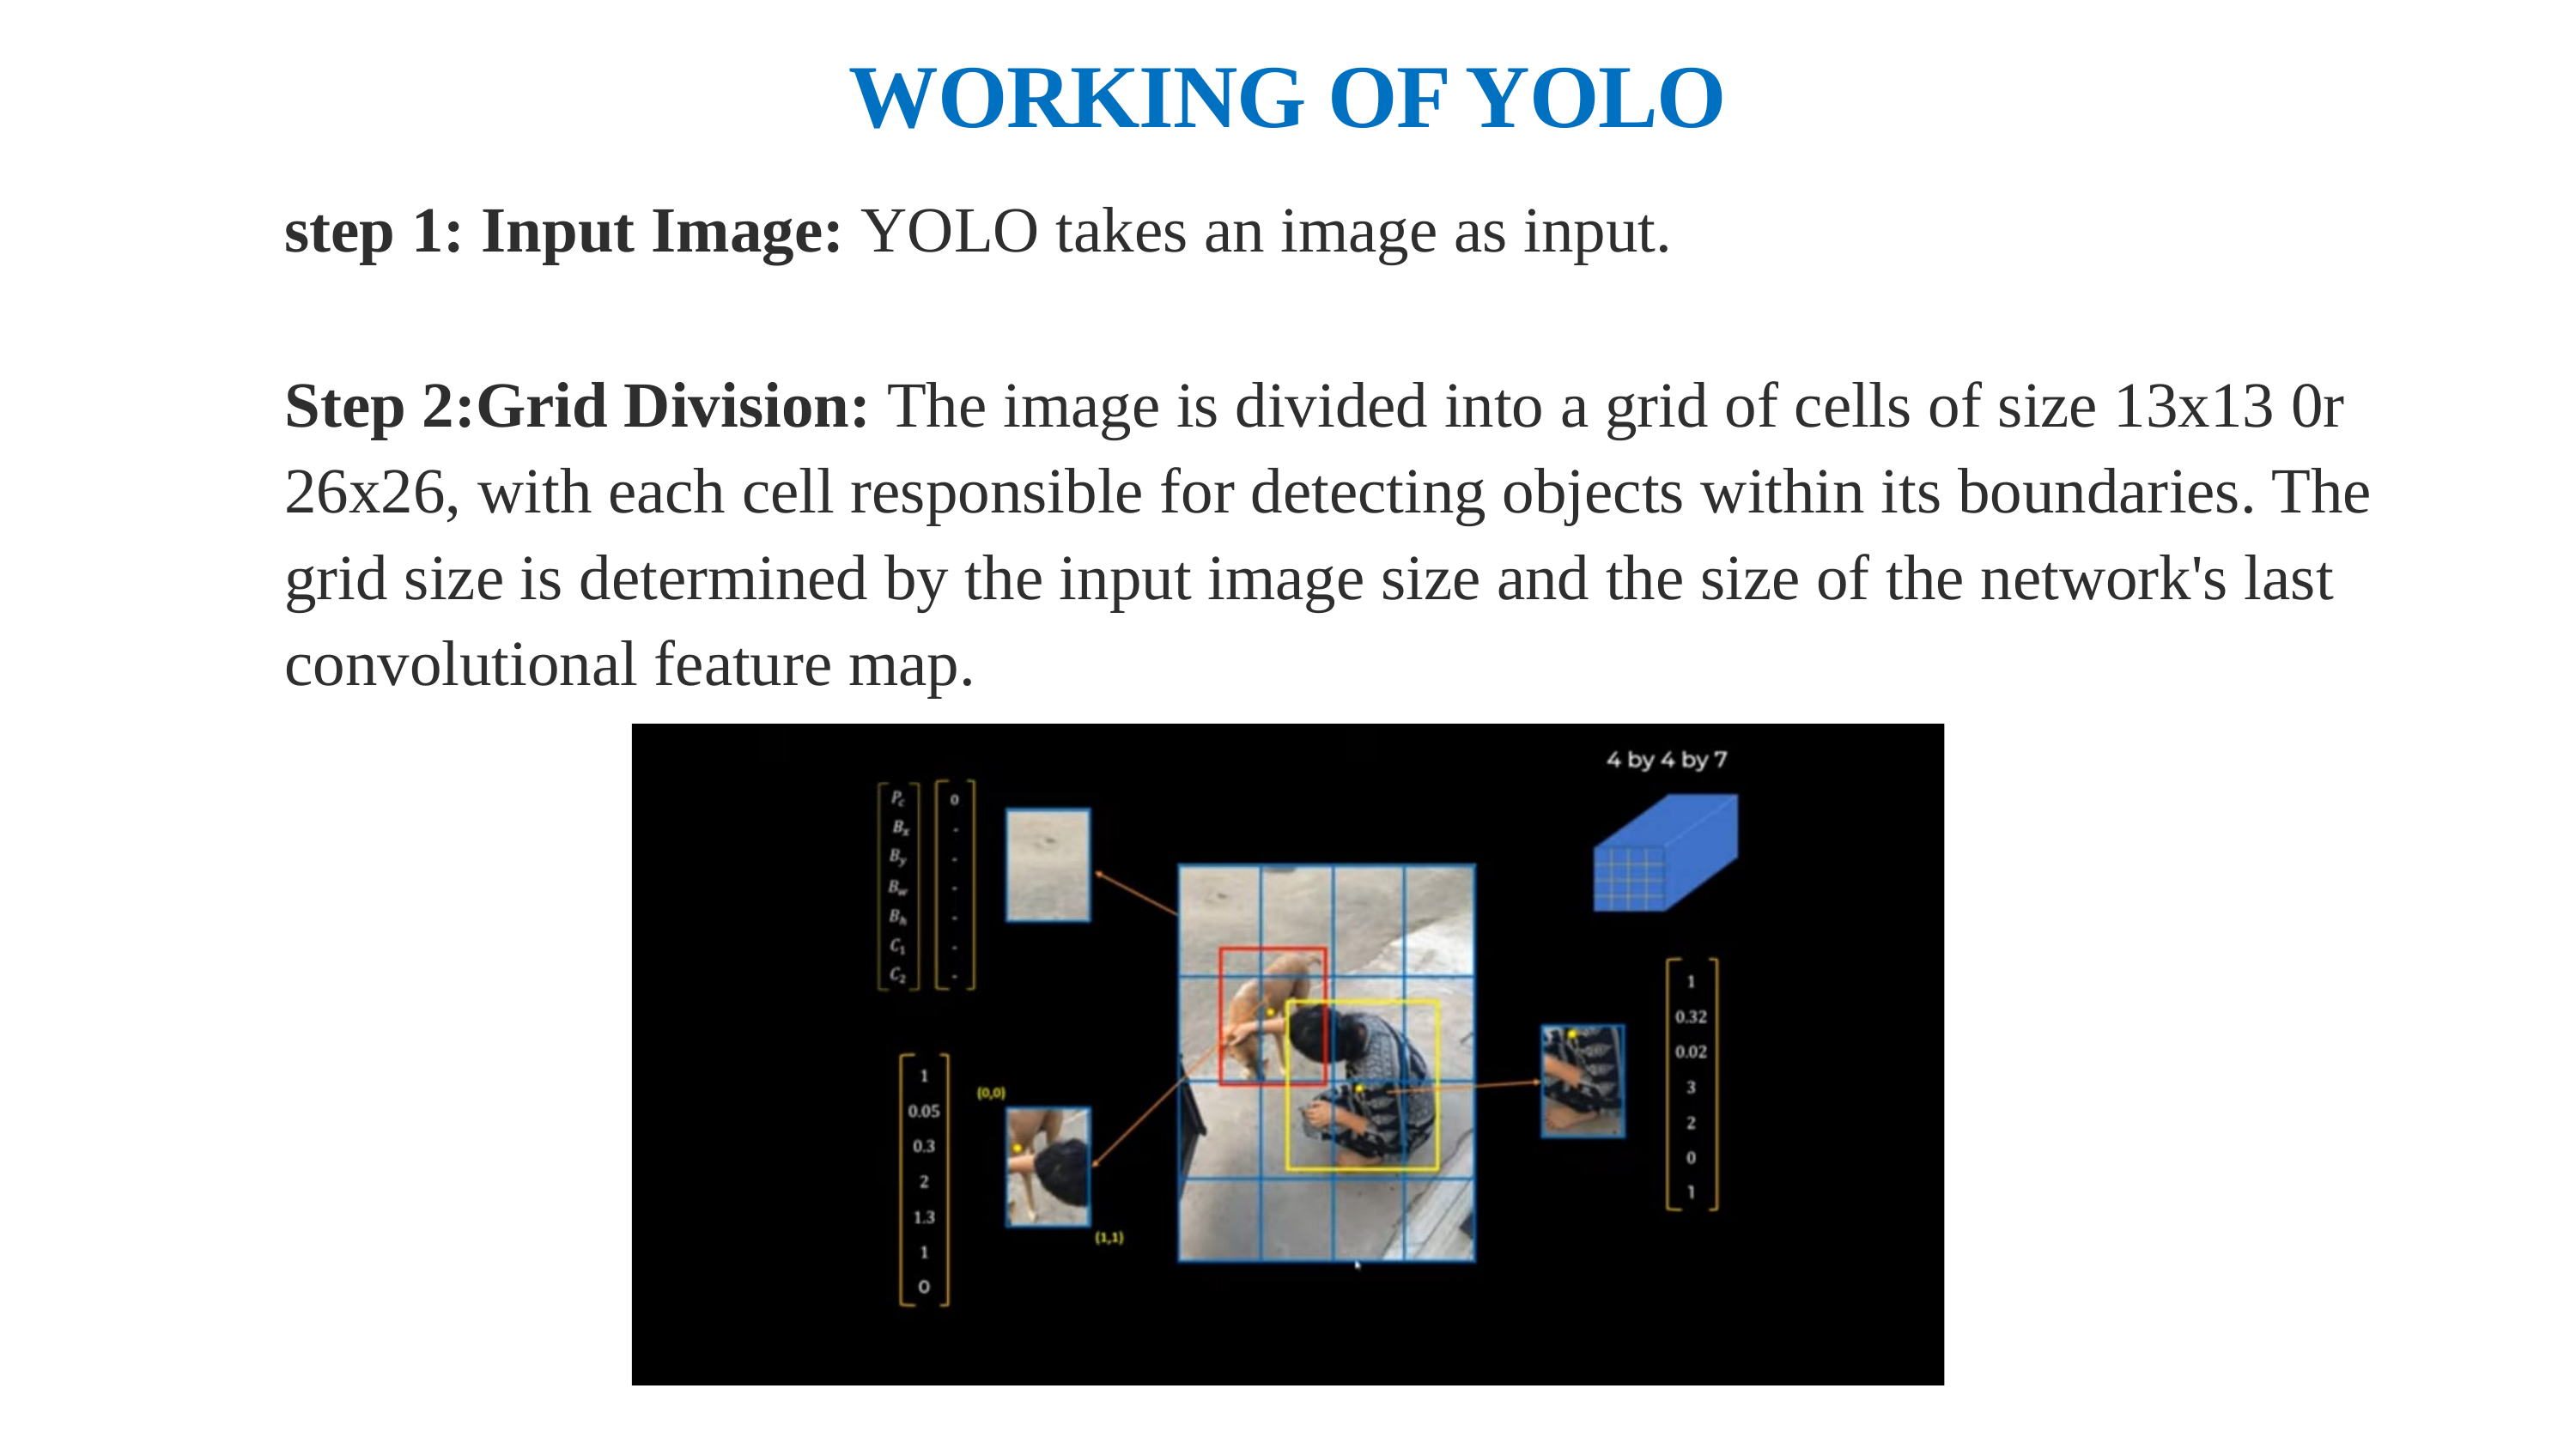

WORKING OF YOLO

step 1: Input Image: YOLO takes an image as input.

Step 2:Grid Division: The image is divided into a grid of cells of size 13x13 0r 26x26, with each cell responsible for detecting objects within its boundaries. The grid size is determined by the input image size and the size of the network's last convolutional feature map.